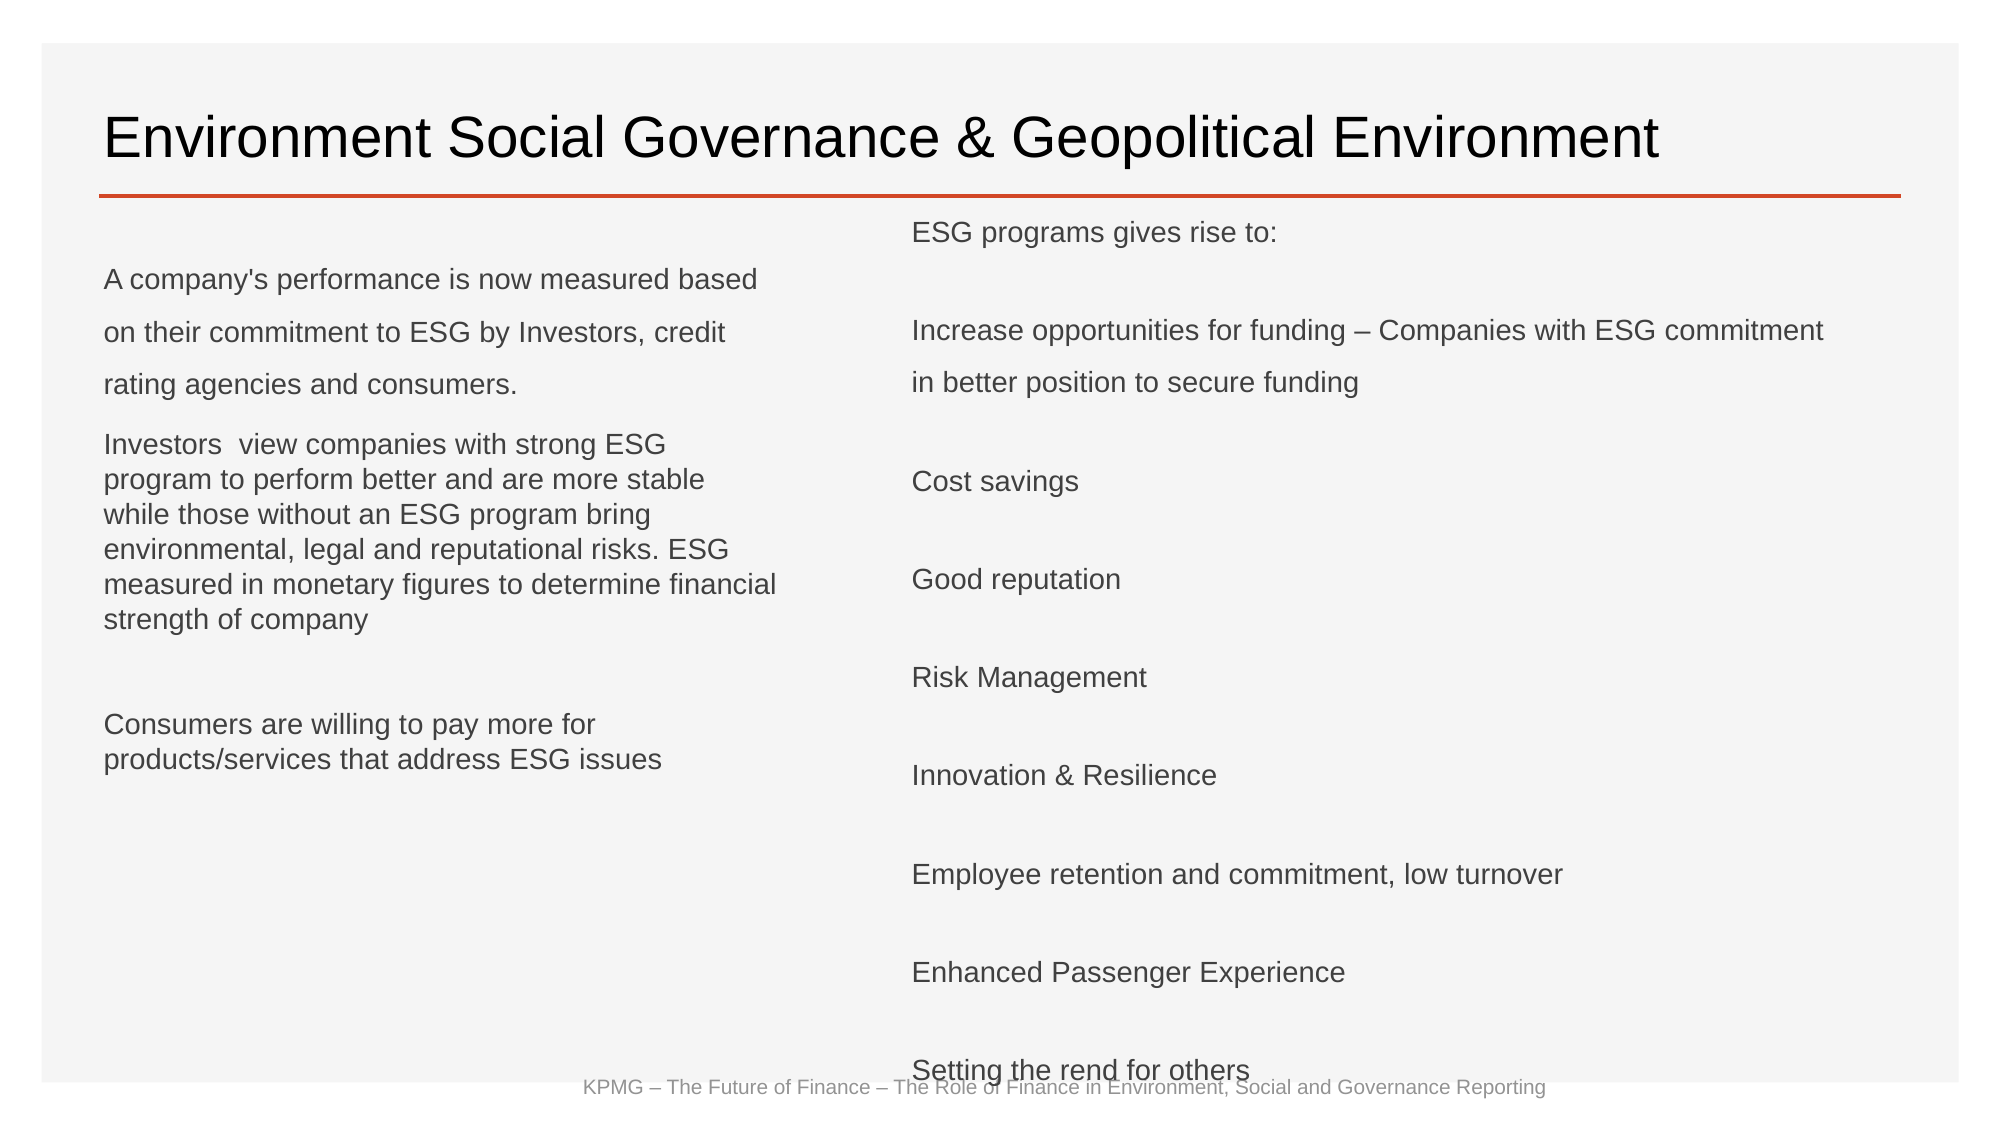

# Environment Social Governance & Geopolitical Environment
ESG programs gives rise to:
Increase opportunities for funding – Companies with ESG commitment in better position to secure funding
Cost savings
Good reputation
Risk Management
Innovation & Resilience
Employee retention and commitment, low turnover
Enhanced Passenger Experience
Setting the rend for others

A company's performance is now measured based on their commitment to ESG by Investors, credit rating agencies and consumers.
Investors  view companies with strong ESG program to perform better and are more stable while those without an ESG program bring environmental, legal and reputational risks. ESG measured in monetary figures to determine financial strength of company

Consumers are willing to pay more for products/services that address ESG issues

KPMG – The Future of Finance – The Role of Finance in Environment, Social and Governance Reporting